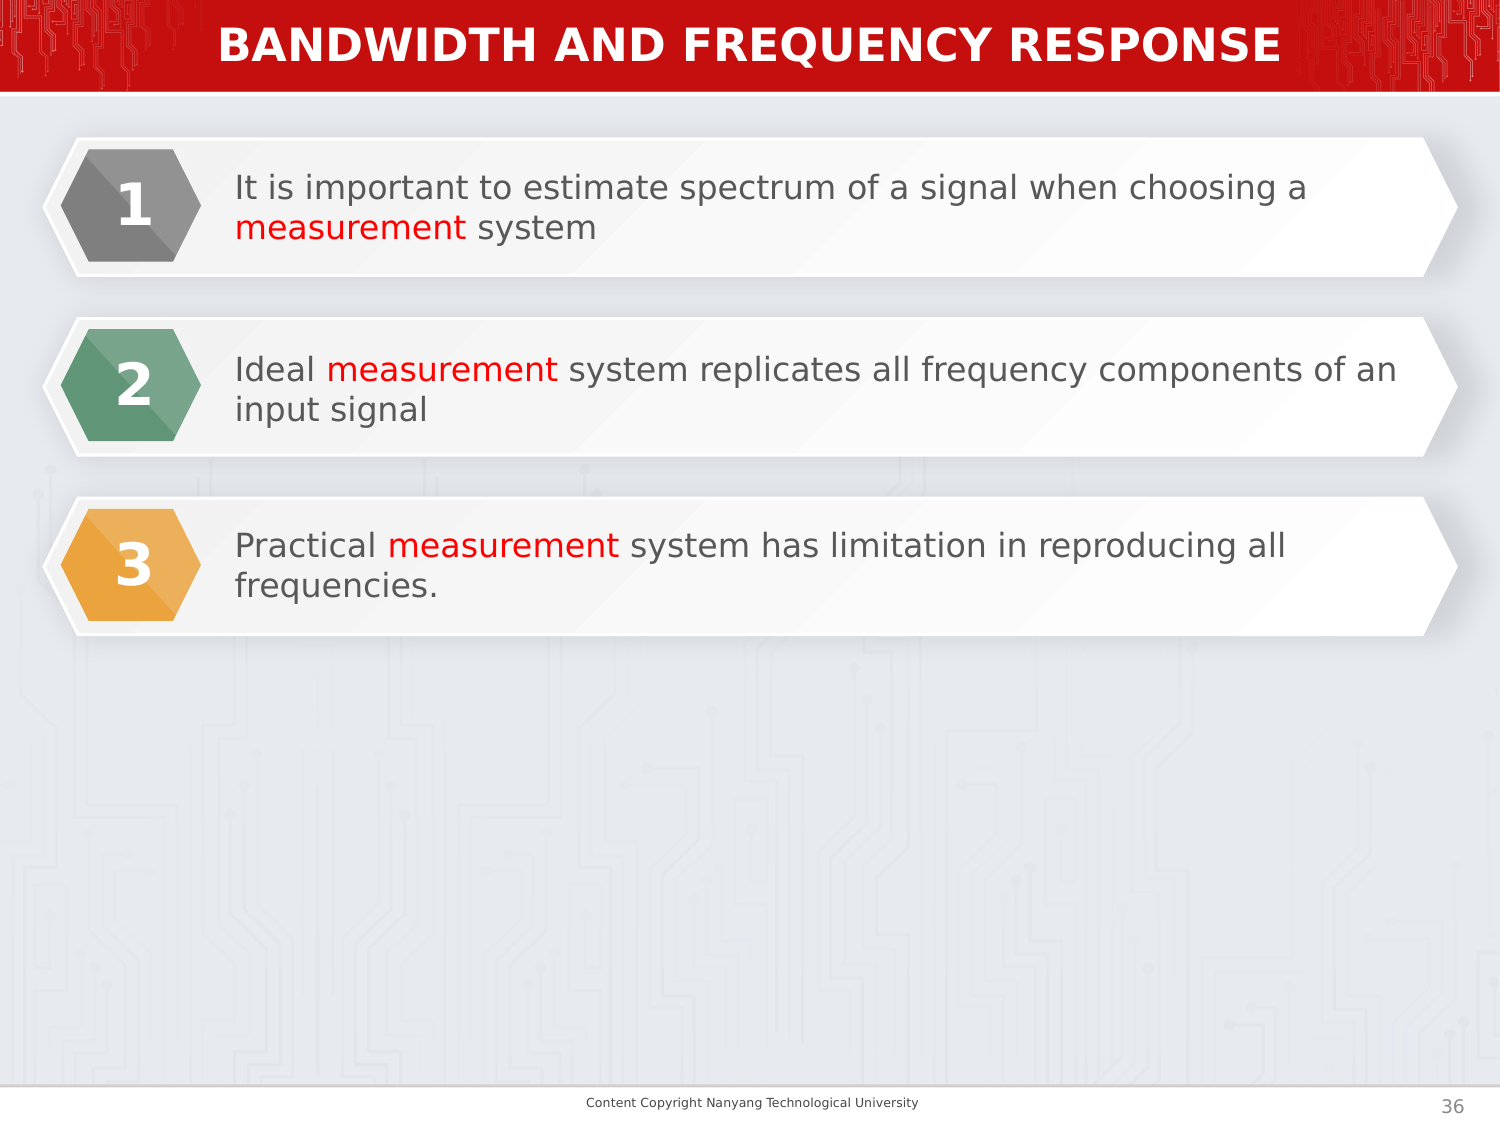

# BANDWIDTH AND FREQuENCY RESPONSE

It is important to estimate spectrum of a signal when choosing a measurement system

1

Ideal measurement system replicates all frequency components of an input signal

2

Practical measurement system has limitation in reproducing all frequencies.

3